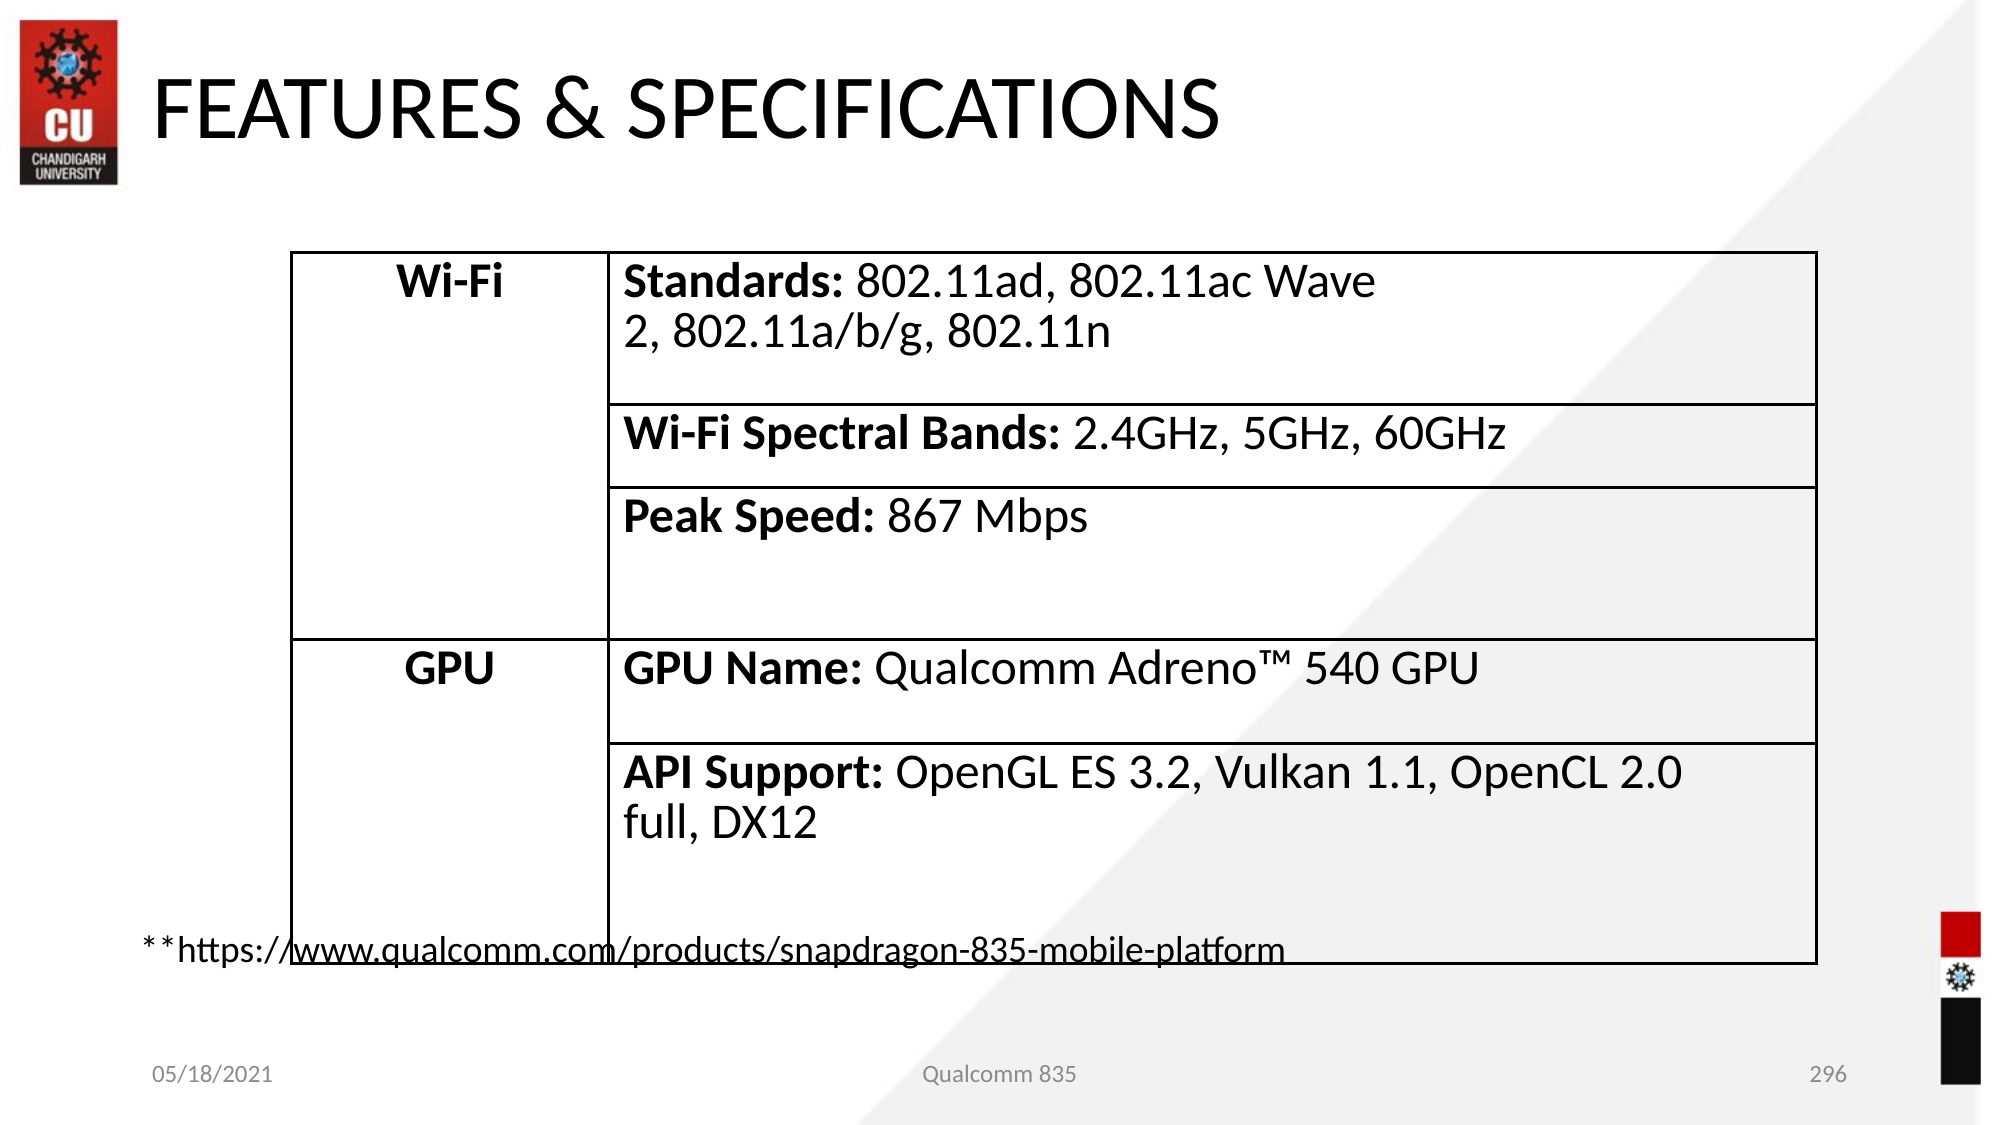

FEATURES & SPECIFICATIONS
| Wi-Fi | Standards: 802.11ad, 802.11ac Wave 2, 802.11a/b/g, 802.11n |
| --- | --- |
|  | Wi-Fi Spectral Bands: 2.4GHz, 5GHz, 60GHz |
|  | Peak Speed: 867 Mbps |
| GPU | GPU Name: Qualcomm Adreno™ 540 GPU |
|  | API Support: OpenGL ES 3.2, Vulkan 1.1, OpenCL 2.0 full, DX12 |
**https://www.qualcomm.com/products/snapdragon-835-mobile-platform
05/18/2021
Qualcomm 835
296